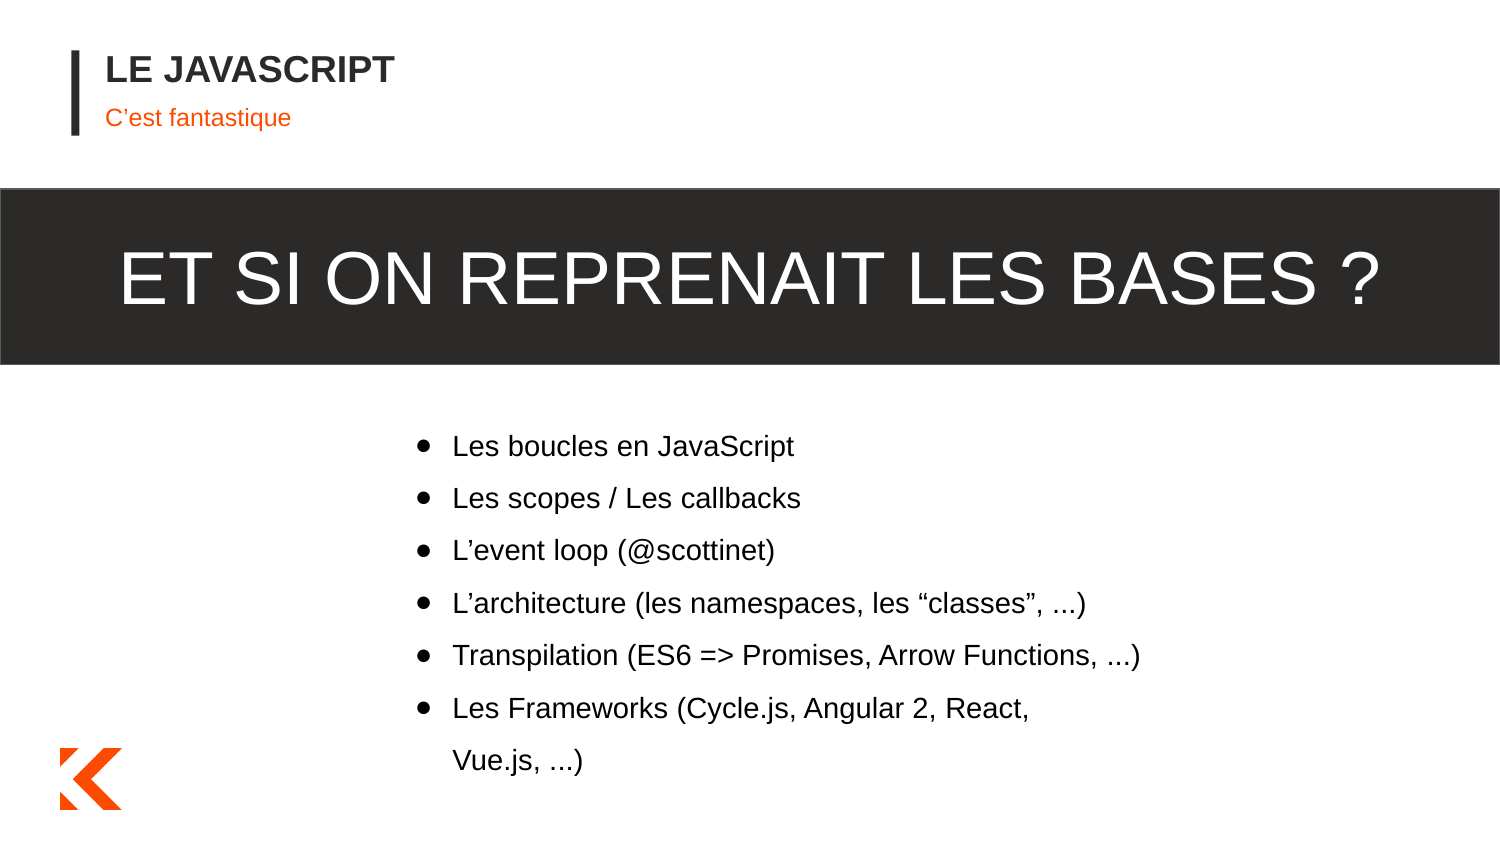

# LE JAVASCRIPT
C’est fantastique

ET SI ON REPRENAIT LES BASES ?

Les boucles en JavaScript
Les scopes / Les callbacks
L’event loop (@scottinet)
L’architecture (les namespaces, les “classes”, ...)
Transpilation (ES6 => Promises, Arrow Functions, ...)
Les Frameworks (Cycle.js, Angular 2, React, Vue.js, ...)